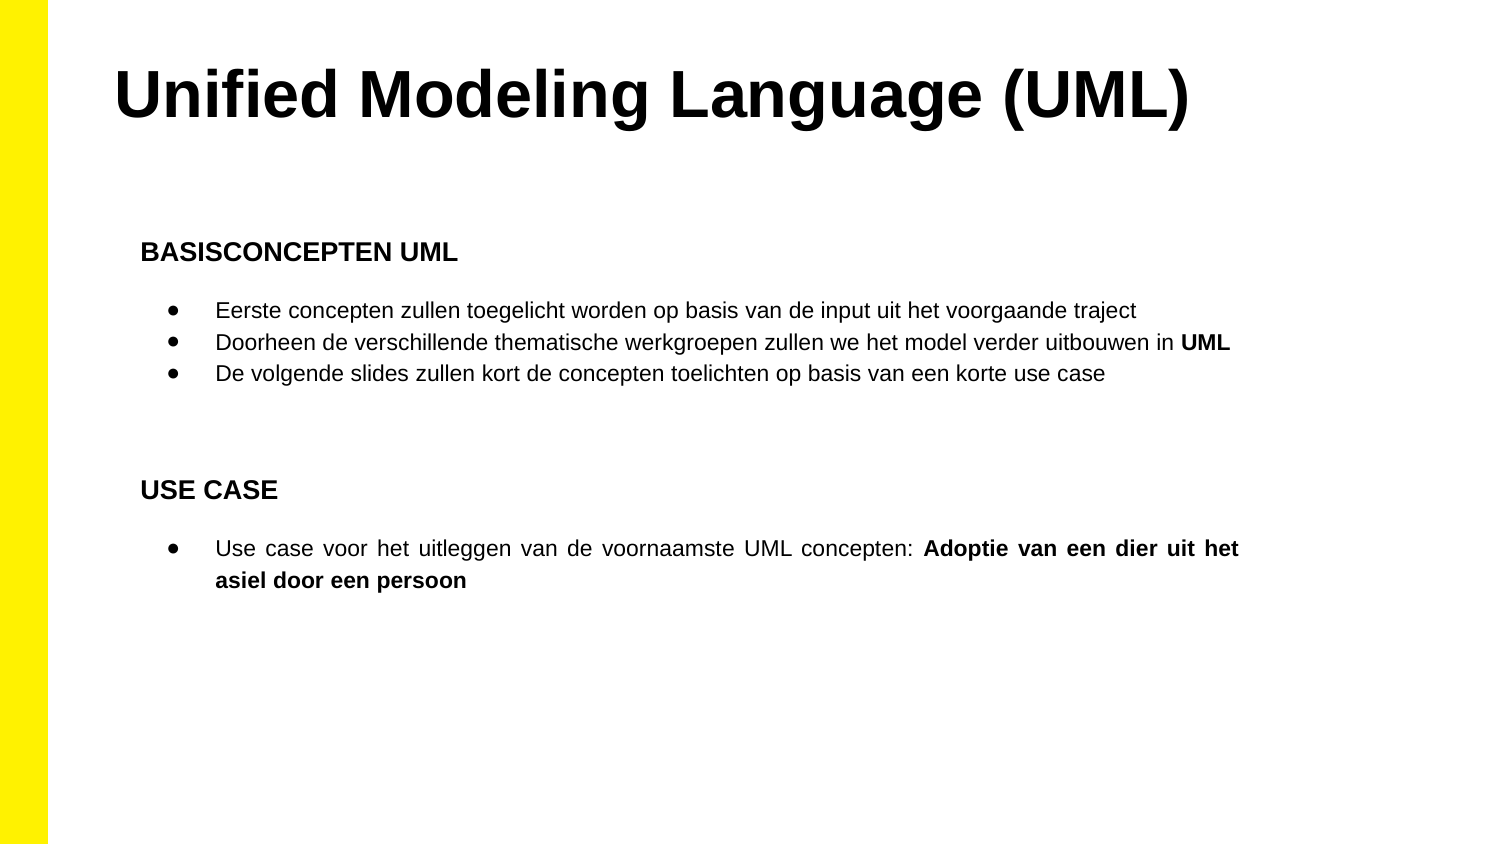

Unified Modeling Language (UML)
BASISCONCEPTEN UML
Eerste concepten zullen toegelicht worden op basis van de input uit het voorgaande traject
Doorheen de verschillende thematische werkgroepen zullen we het model verder uitbouwen in UML
De volgende slides zullen kort de concepten toelichten op basis van een korte use case

USE CASE
Use case voor het uitleggen van de voornaamste UML concepten: Adoptie van een dier uit het asiel door een persoon